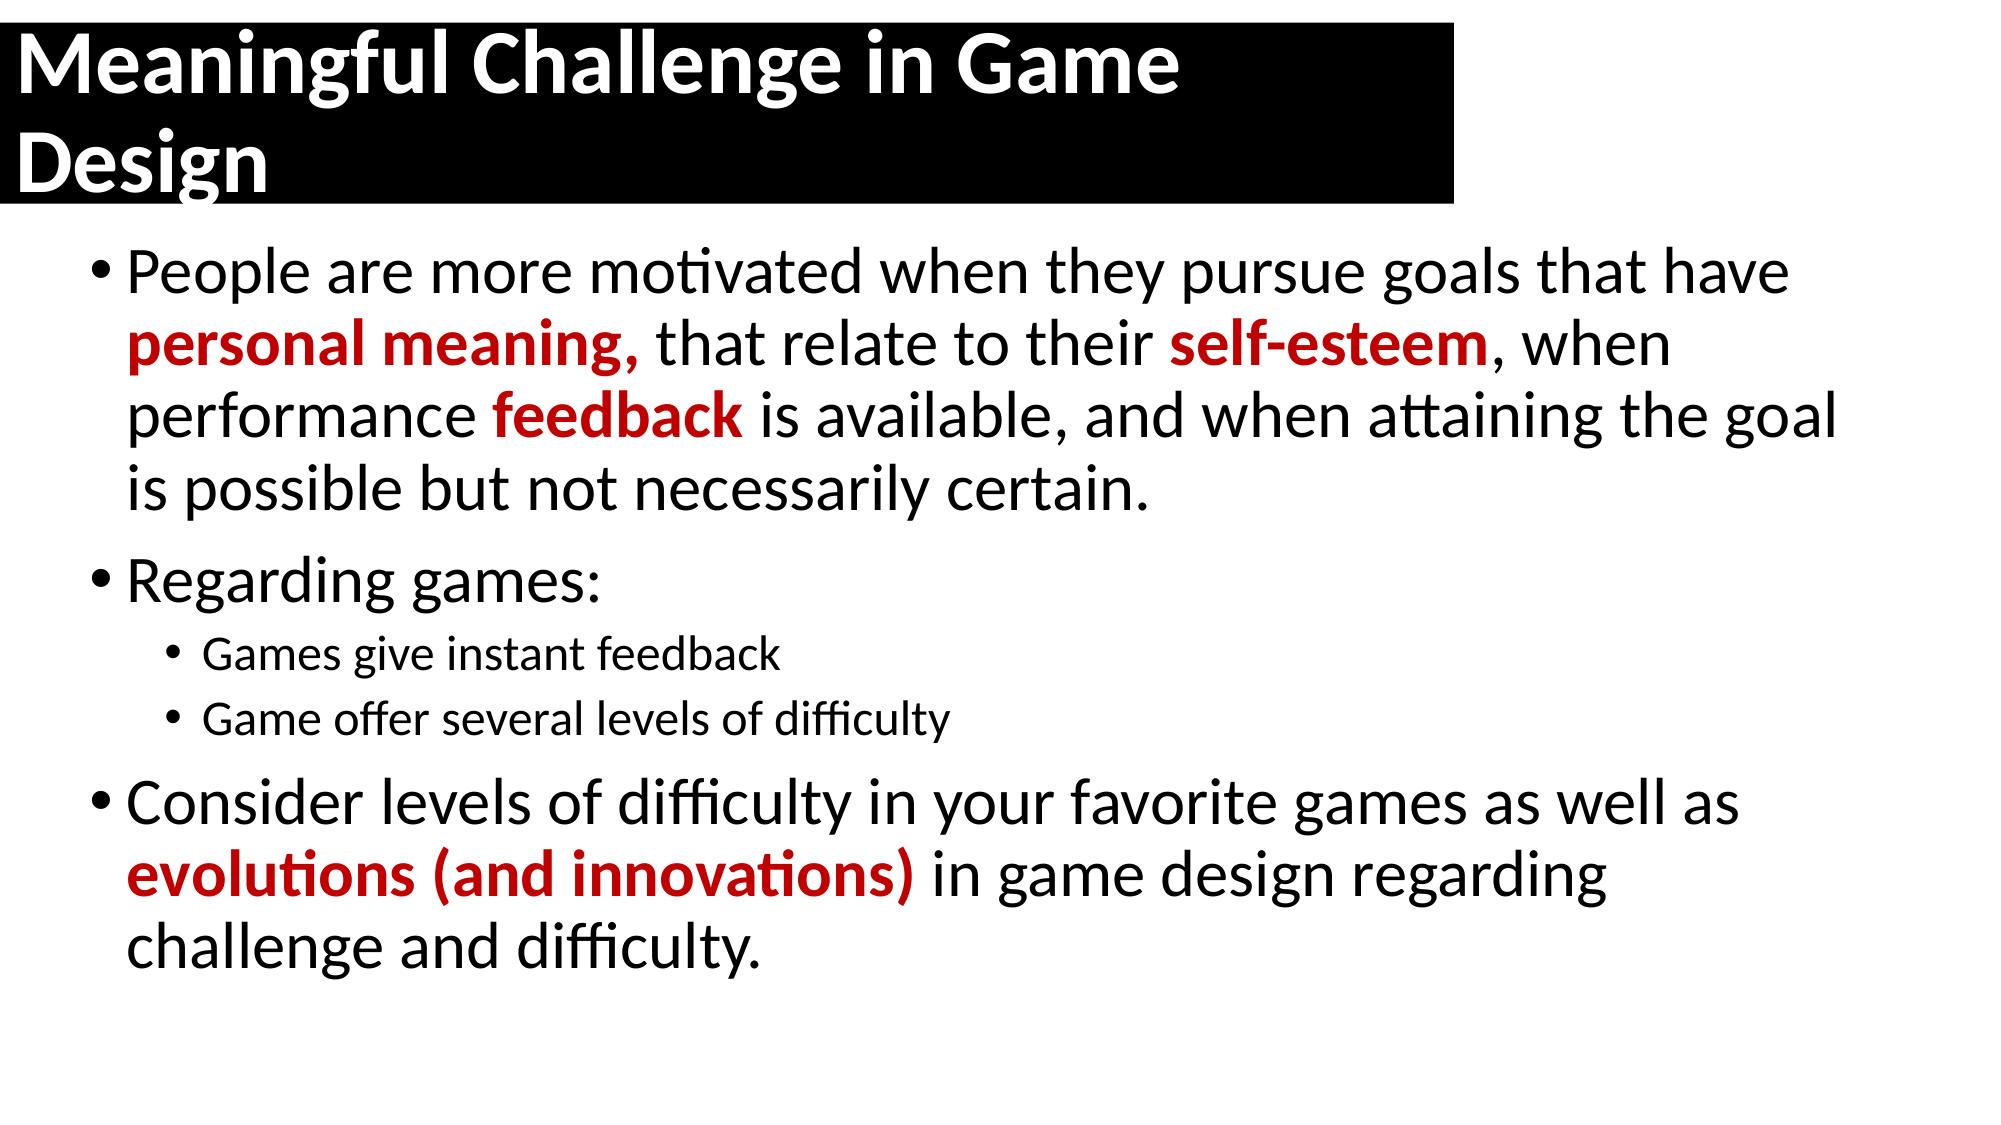

Meaningful Challenge in Game Design
People are more motivated when they pursue goals that have personal meaning, that relate to their self-esteem, when performance feedback is available, and when attaining the goal is possible but not necessarily certain.
Regarding games:
Games give instant feedback
Game offer several levels of difficulty
Consider levels of difficulty in your favorite games as well as evolutions (and innovations) in game design regarding challenge and difficulty.